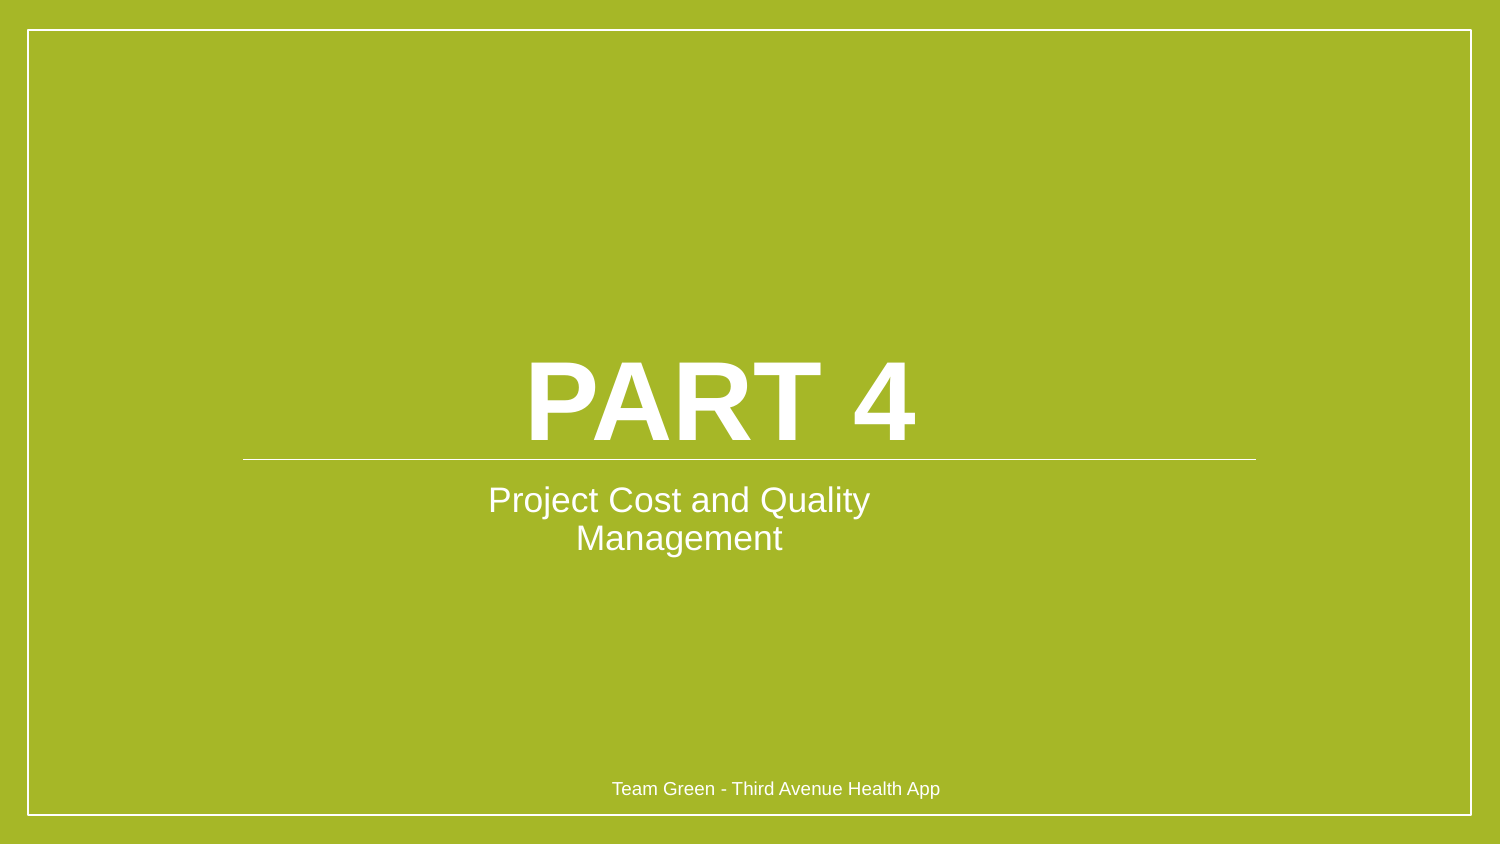

# PART 4
Project Cost and Quality Management

Team Green - Third Avenue Health App